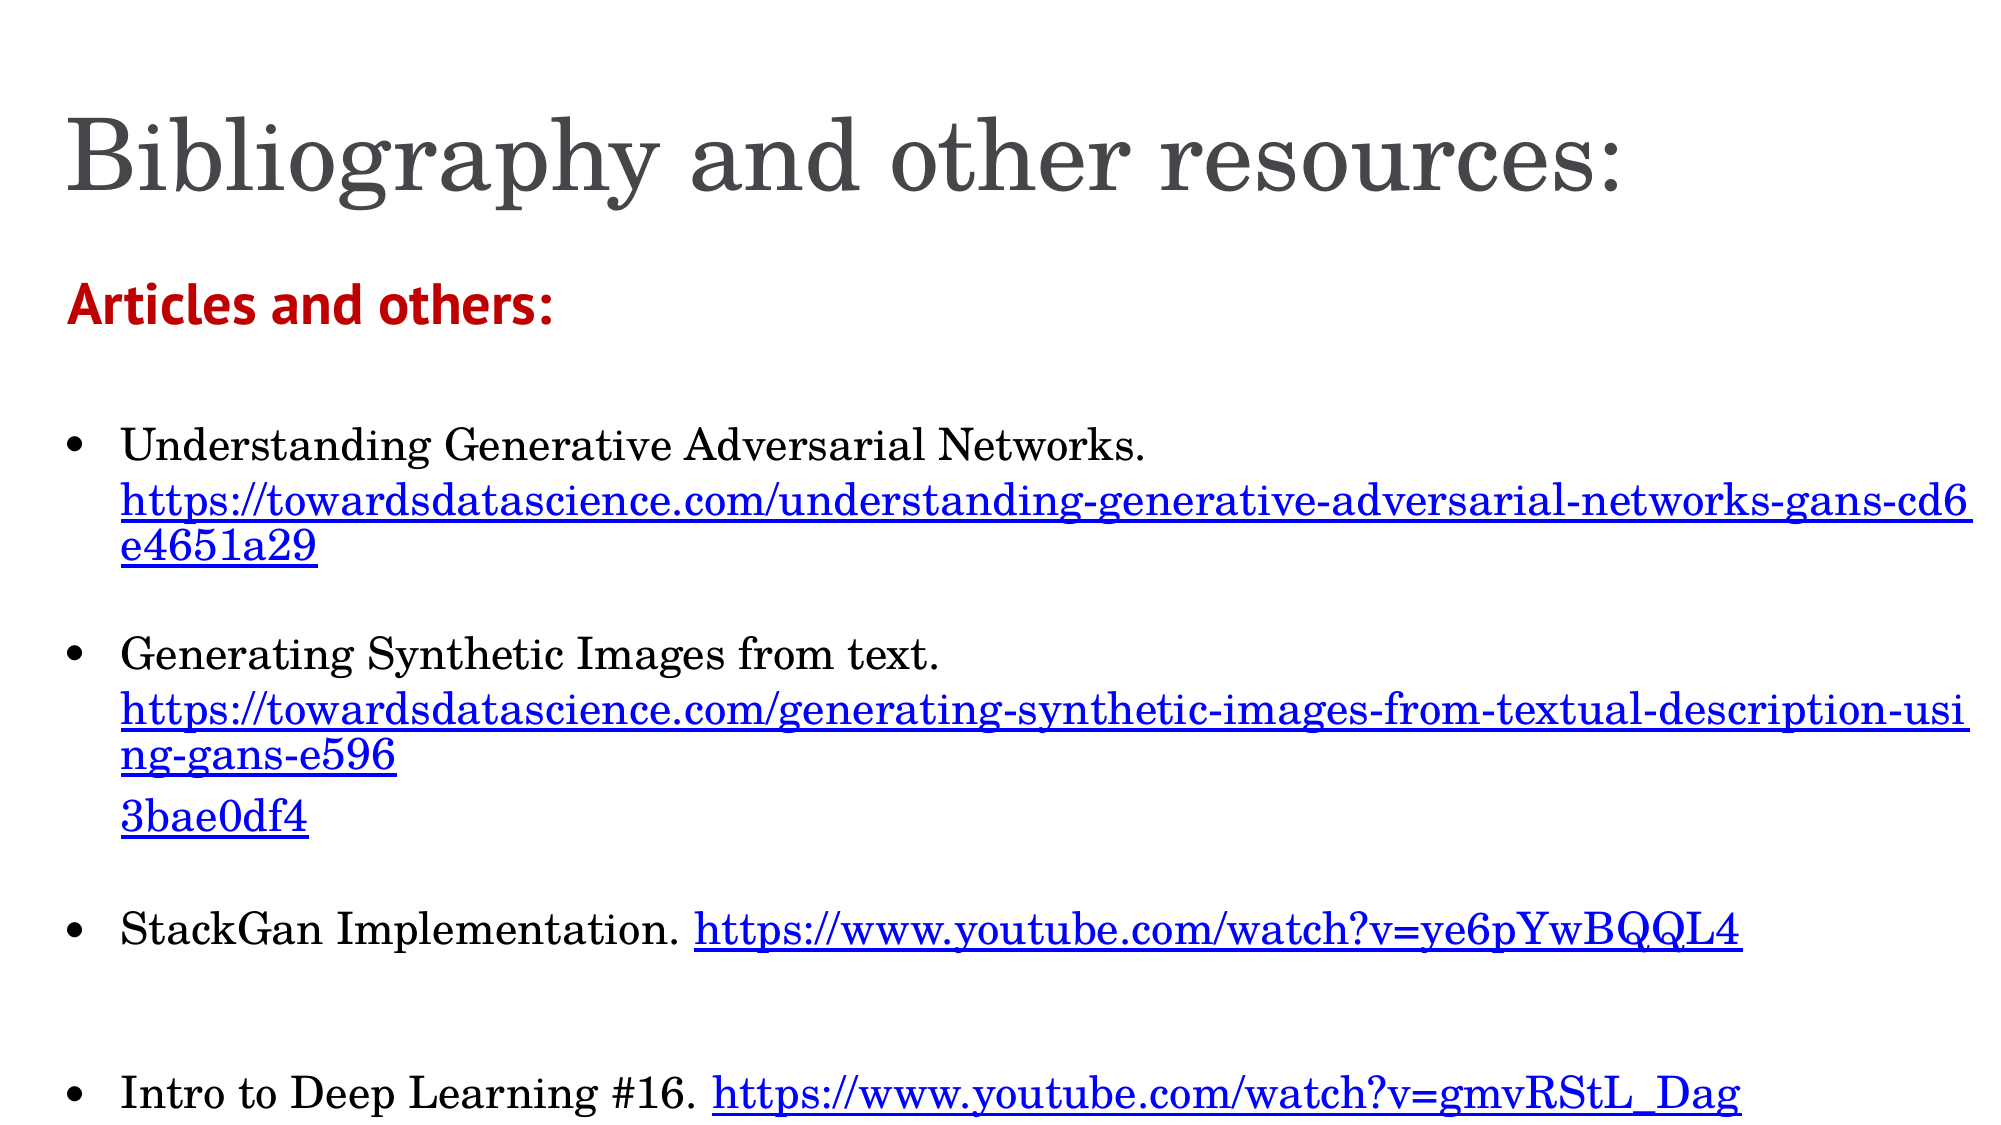

Bibliography and other resources:
Articles and others:

Understanding Generative Adversarial Networks. https://towardsdatascience.com/understanding-generative-adversarial-networks-gans-cd6e4651a29

Generating Synthetic Images from text. https://towardsdatascience.com/generating-synthetic-images-from-textual-description-using-gans-e5963bae0df4

StackGan Implementation. https://www.youtube.com/watch?v=ye6pYwBQQL4

Intro to Deep Learning #16. https://www.youtube.com/watch?v=gmvRStL_Dag